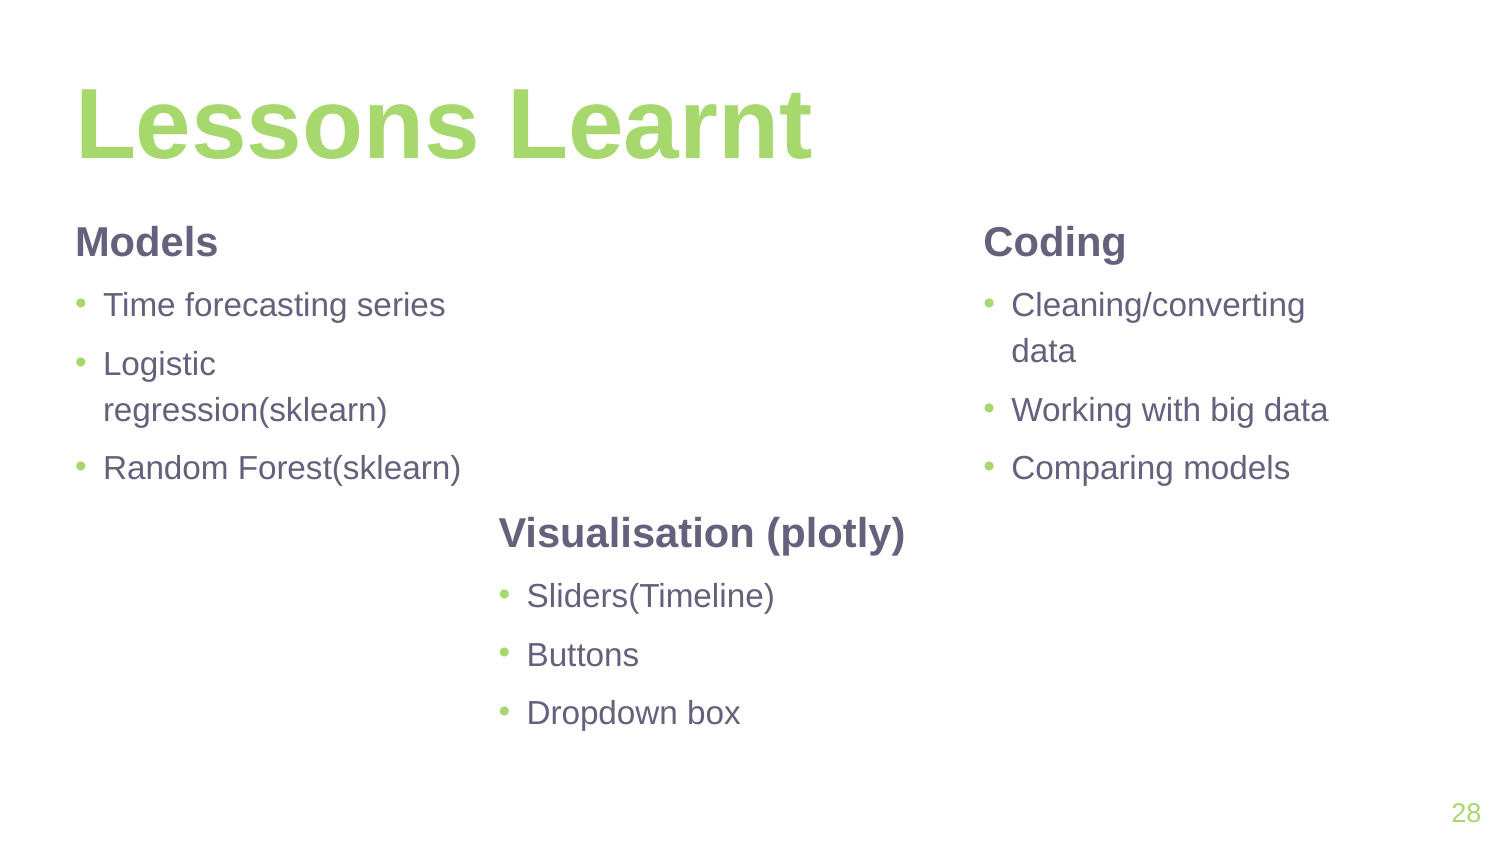

# Lessons Learnt
Models
Time forecasting series
Logistic regression(sklearn)
Random Forest(sklearn)
Coding
Cleaning/converting data
Working with big data
Comparing models
Visualisation (plotly)
Sliders(Timeline)
Buttons
Dropdown box

28